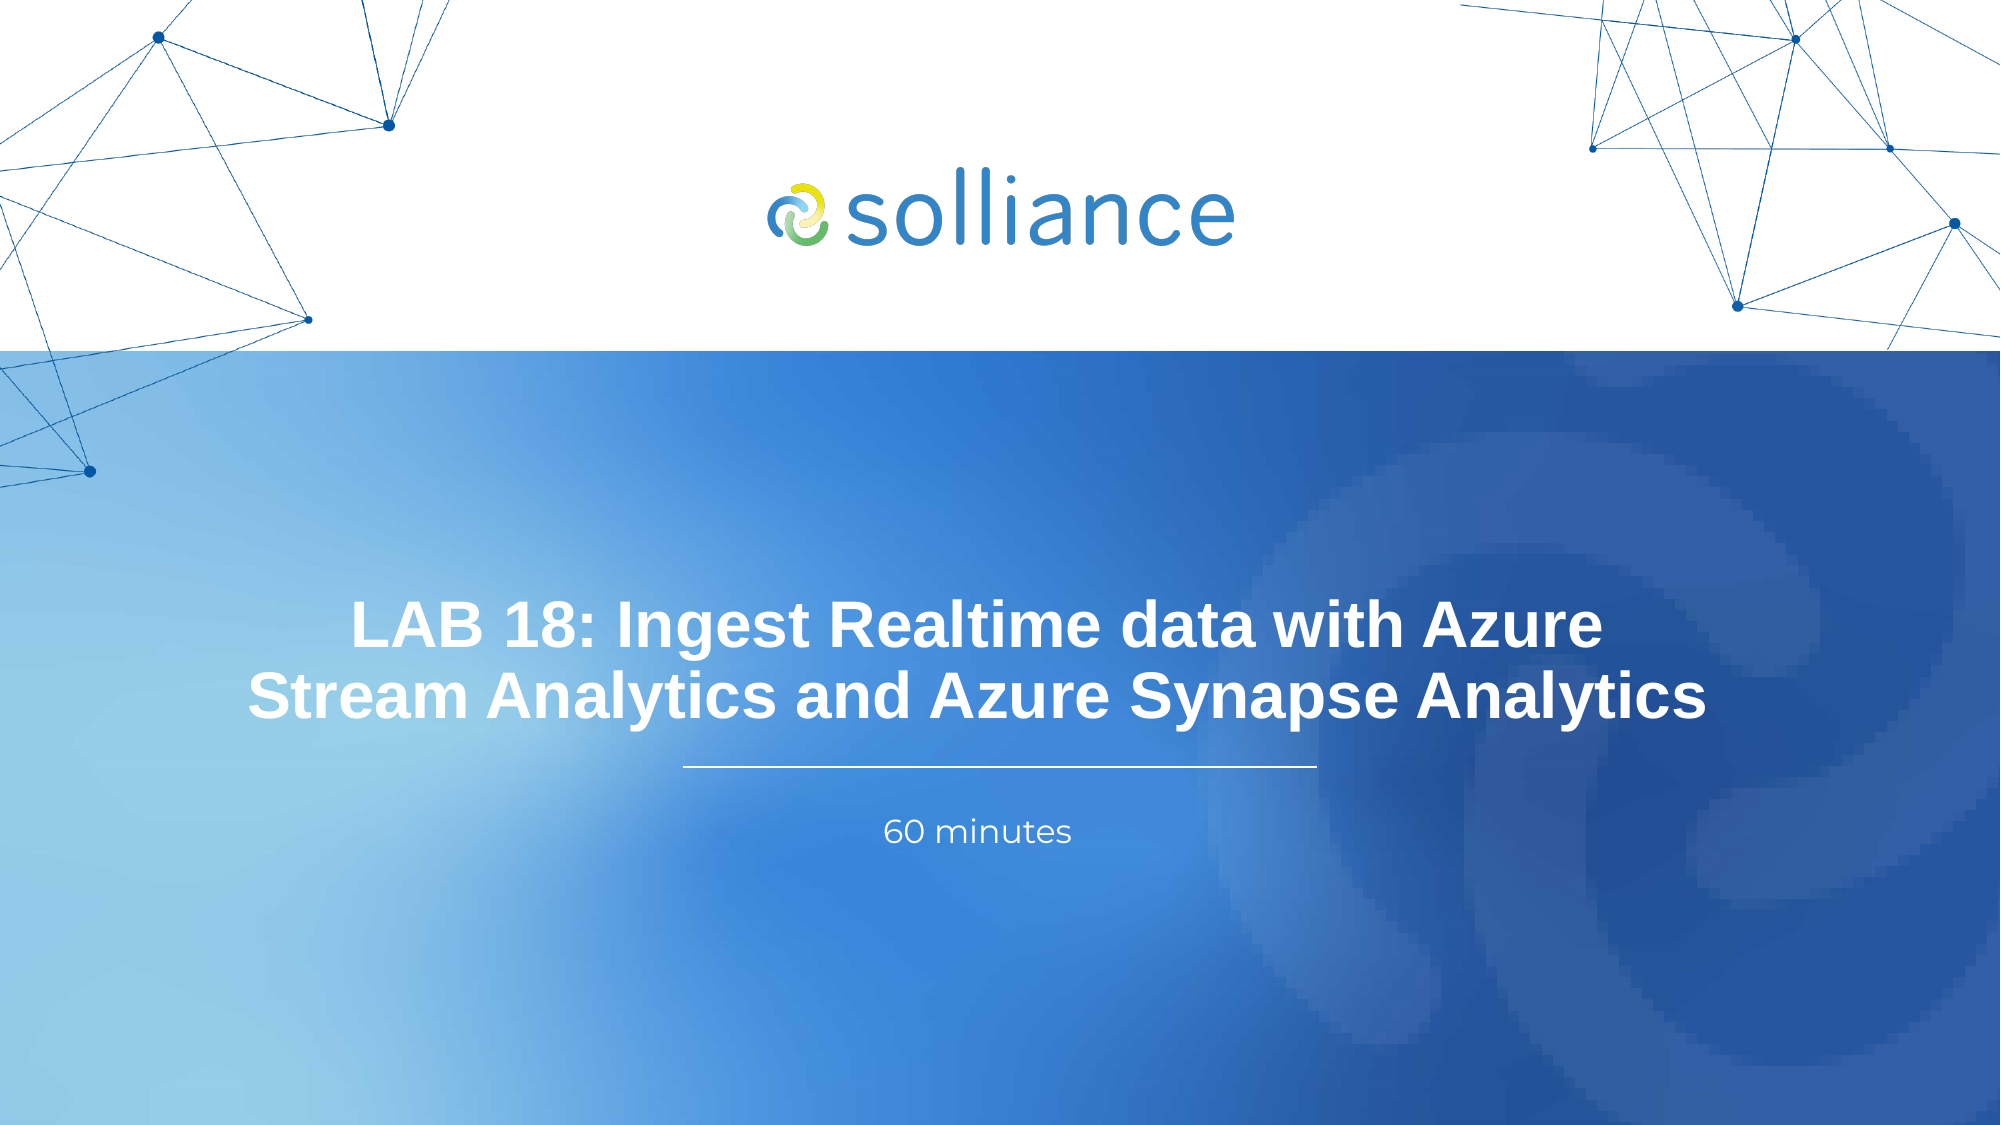

# LAB 18: Ingest Realtime data with Azure Stream Analytics and Azure Synapse Analytics
60 minutes